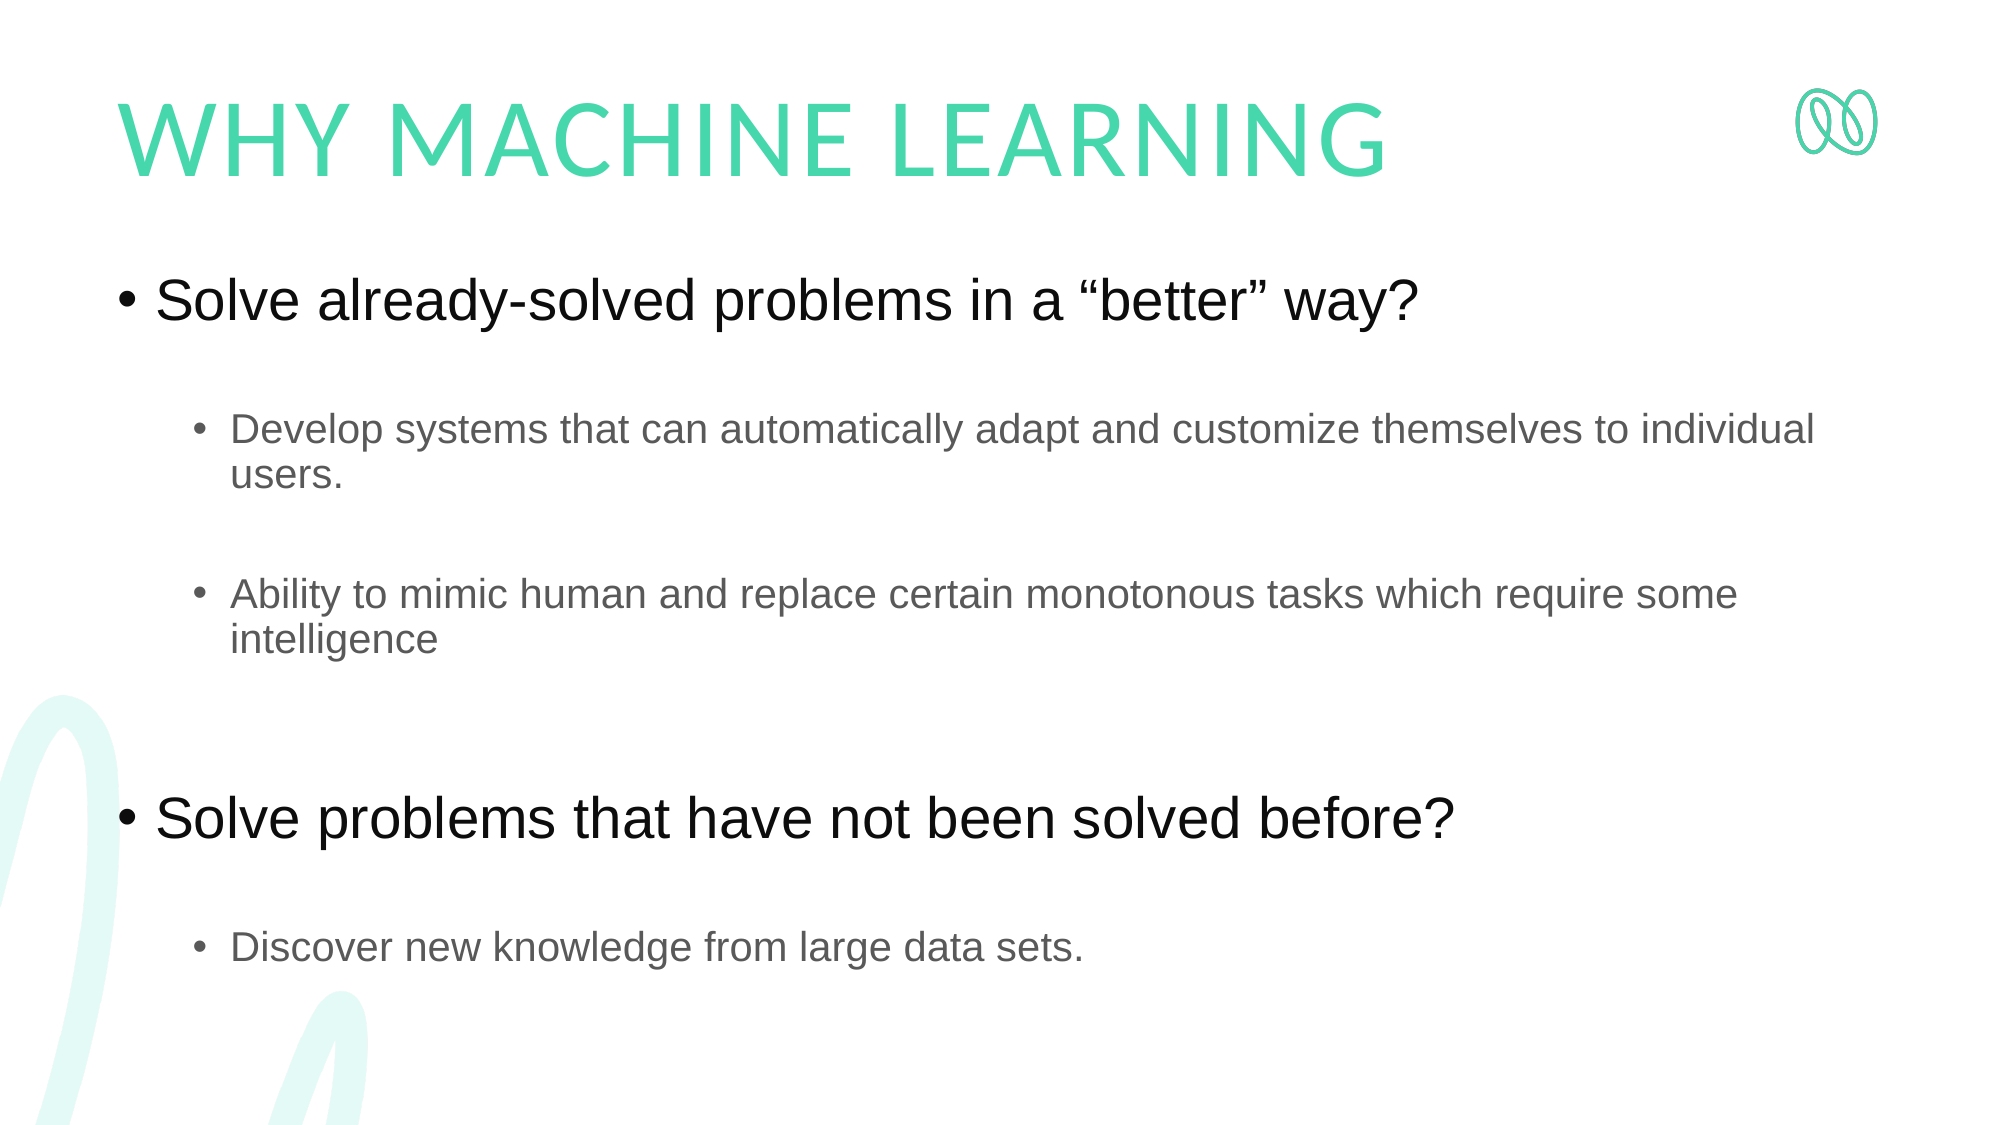

# Why Machine Learning
Solve already-solved problems in a “better” way?

Develop systems that can automatically adapt and customize themselves to individual users.

Ability to mimic human and replace certain monotonous tasks which require some intelligence

Solve problems that have not been solved before?

Discover new knowledge from large data sets.